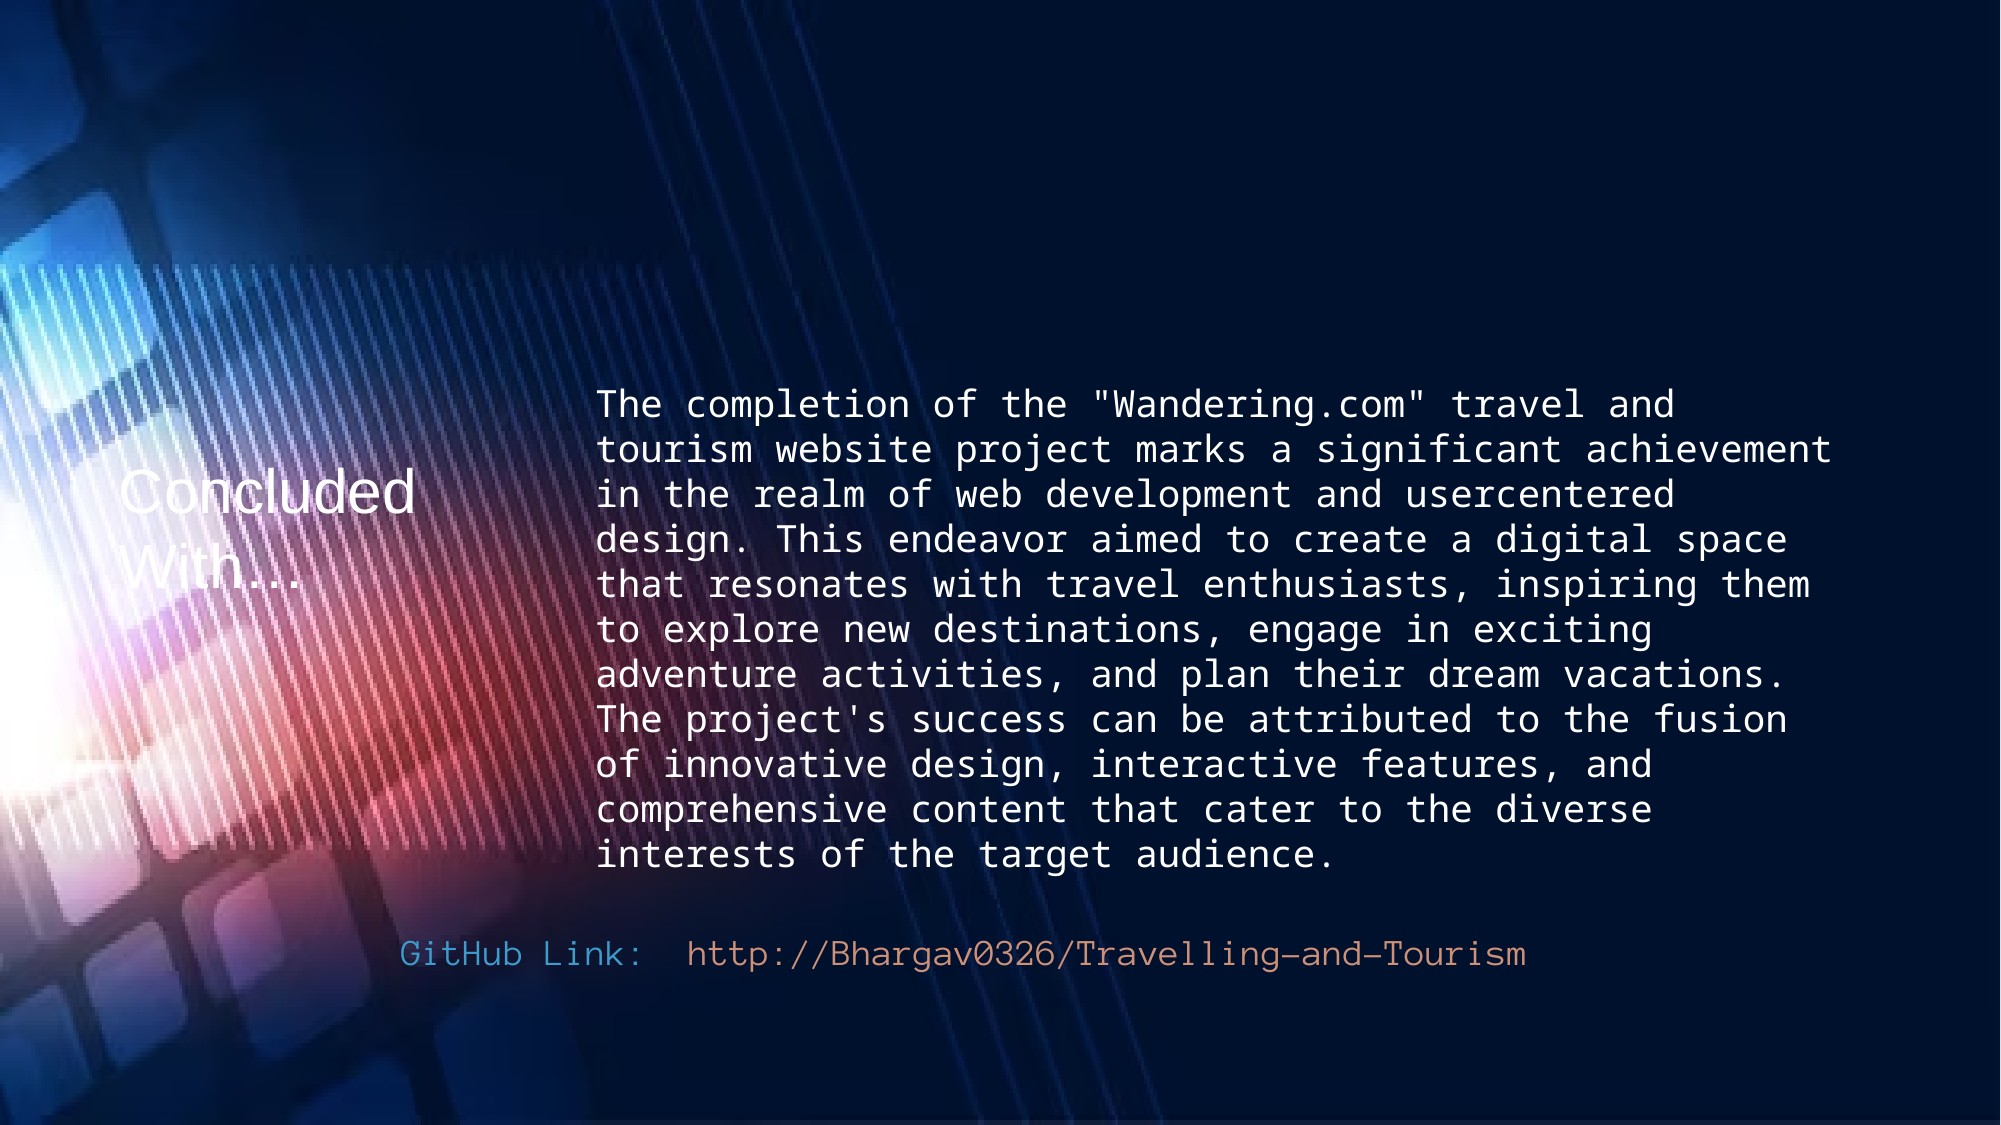

The completion of the "Wandering.com" travel and tourism website project marks a significant achievement in the realm of web development and usercentered design. This endeavor aimed to create a digital space that resonates with travel enthusiasts, inspiring them to explore new destinations, engage in exciting adventure activities, and plan their dream vacations. The project's success can be attributed to the fusion of innovative design, interactive features, and comprehensive content that cater to the diverse interests of the target audience.
Concluded With…
GitHub Link:  http://Bhargav0326/Travelling-and-Tourism